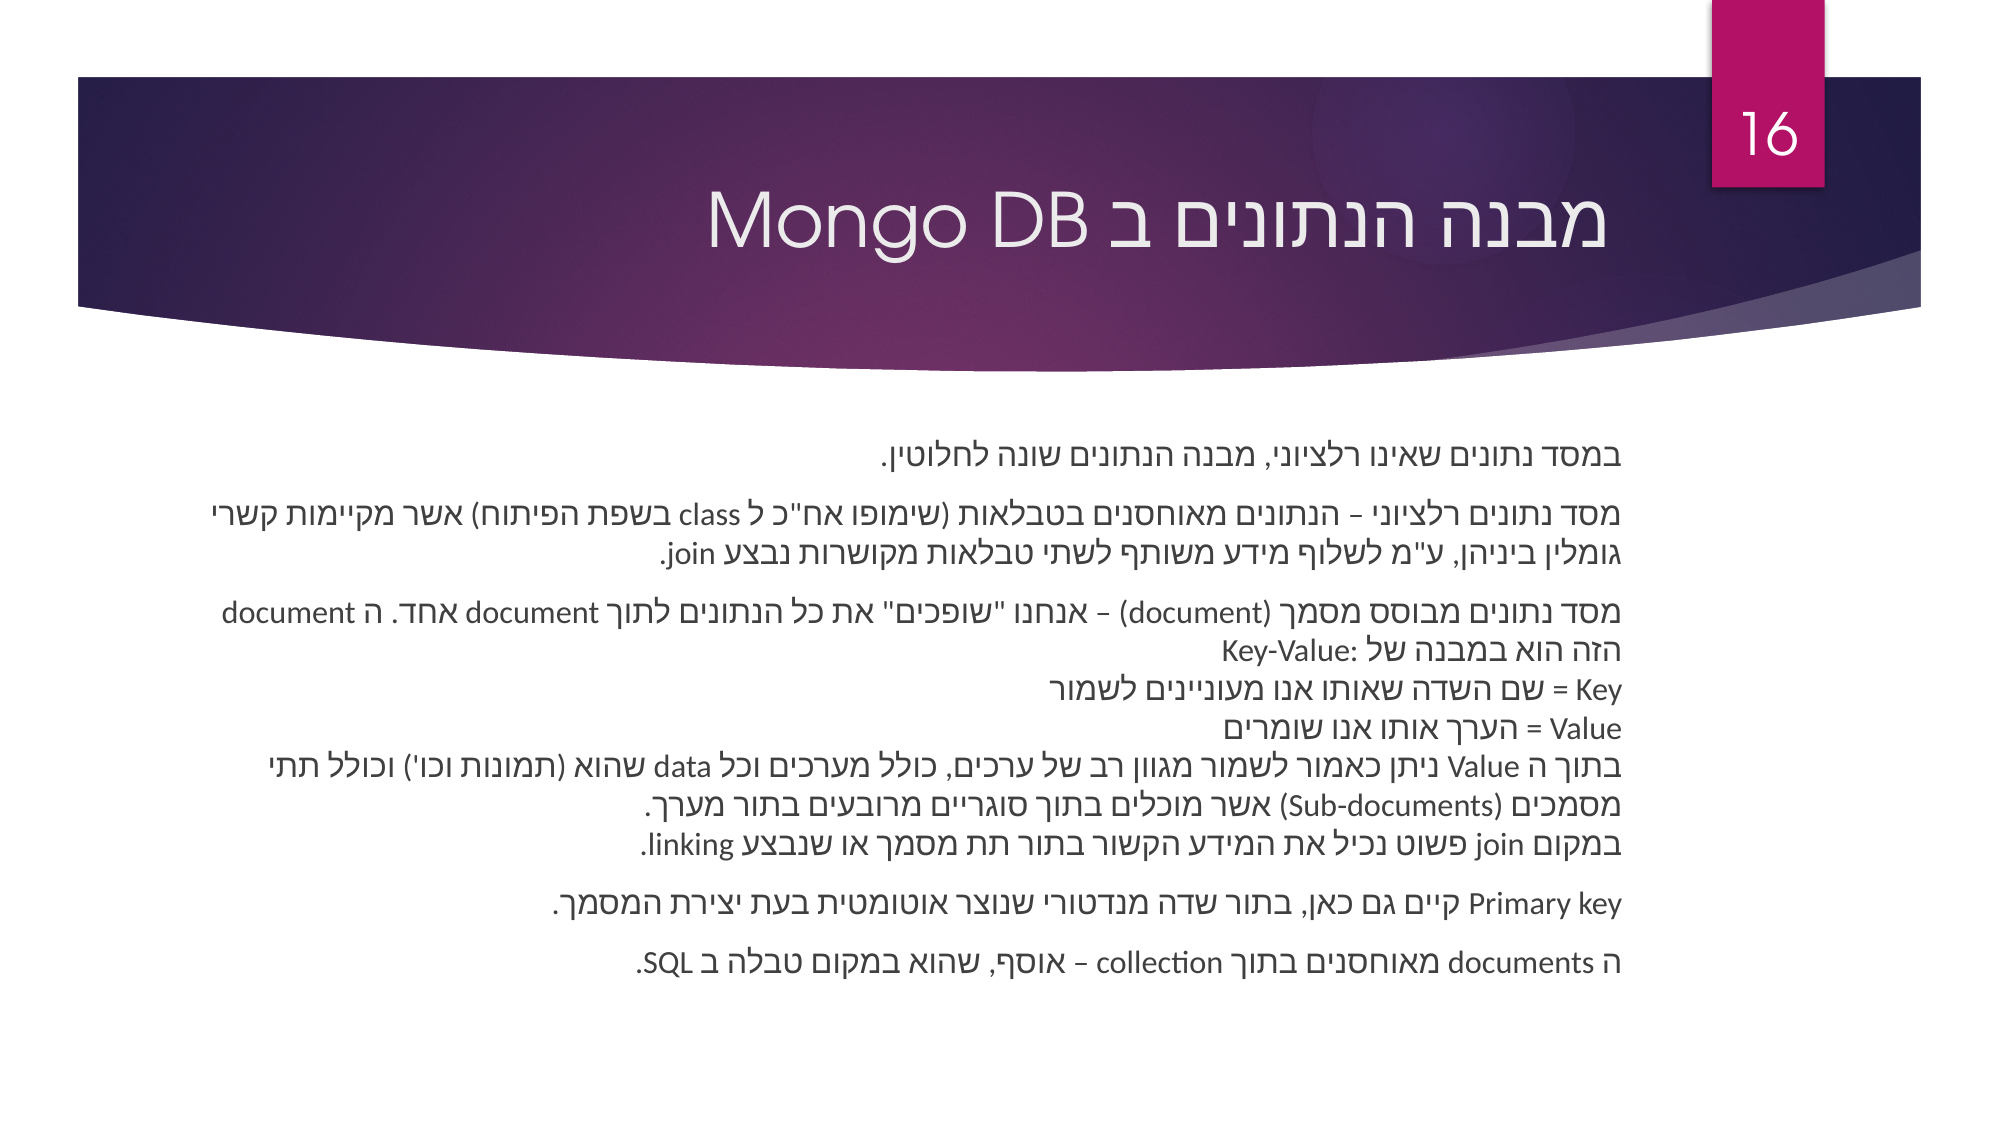

16
# מבנה הנתונים ב Mongo DB
במסד נתונים שאינו רלציוני, מבנה הנתונים שונה לחלוטין.
מסד נתונים רלציוני – הנתונים מאוחסנים בטבלאות (שימופו אח"כ ל class בשפת הפיתוח) אשר מקיימות קשרי גומלין ביניהן, ע"מ לשלוף מידע משותף לשתי טבלאות מקושרות נבצע join.
מסד נתונים מבוסס מסמך (document) – אנחנו "שופכים" את כל הנתונים לתוך document אחד. ה document הזה הוא במבנה של Key-Value:
Key = שם השדה שאותו אנו מעוניינים לשמור
Value = הערך אותו אנו שומרים
בתוך ה Value ניתן כאמור לשמור מגוון רב של ערכים, כולל מערכים וכל data שהוא (תמונות וכו') וכולל תתי מסמכים (Sub-documents) אשר מוכלים בתוך סוגריים מרובעים בתור מערך.
במקום join פשוט נכיל את המידע הקשור בתור תת מסמך או שנבצע linking.
Primary key קיים גם כאן, בתור שדה מנדטורי שנוצר אוטומטית בעת יצירת המסמך.
ה documents מאוחסנים בתוך collection – אוסף, שהוא במקום טבלה ב SQL.